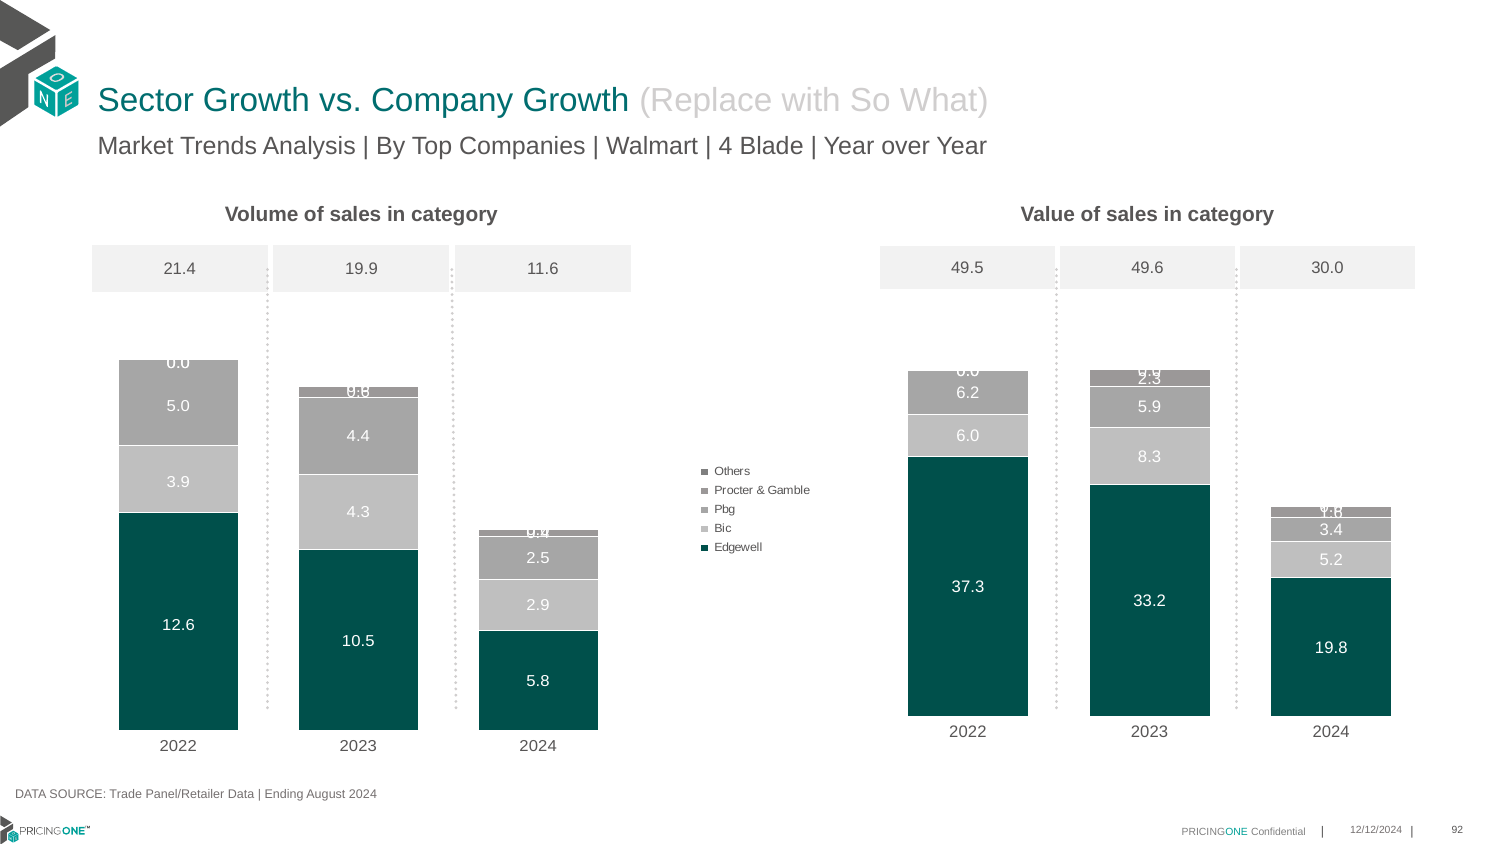

# Sector Growth vs. Company Growth (Replace with So What)
Market Trends Analysis | By Top Companies | Walmart | 4 Blade | Year over Year
| Value of sales in category |  |  |
| --- | --- | --- |
| 49.5 | 49.6 | 30.0 |
| Volume of sales in category |  |  |
| --- | --- | --- |
| 21.4 | 19.9 | 11.6 |

### Chart

| Category | Edgewell | Bic | Pbg | Procter & Gamble | Others |
|---|---|---|---|---|---|
| 2022 | 37.270328 | 6.014633 | 6.217105 | 0.0 | 1.3e-05 |
| 2023 | 33.165438 | 8.250384 | 5.871272 | 2.322066 | 1e-05 |
| 2024 | 19.823068 | 5.1975 | 3.42576 | 1.58252 | 0.0 |

### Chart

| Category | Edgewell | Bic | Pbg | Procter & Gamble | Others |
|---|---|---|---|---|---|
| 2022 | 12.584258 | 3.869691 | 4.953451 | 0.0 | 1.2e-05 |
| 2023 | 10.459706 | 4.328521 | 4.449183 | 0.620083 | 8e-06 |
| 2024 | 5.786985 | 2.941865 | 2.452857 | 0.422466 | 0.0 |
DATA SOURCE: Trade Panel/Retailer Data | Ending August 2024

12/12/2024
92